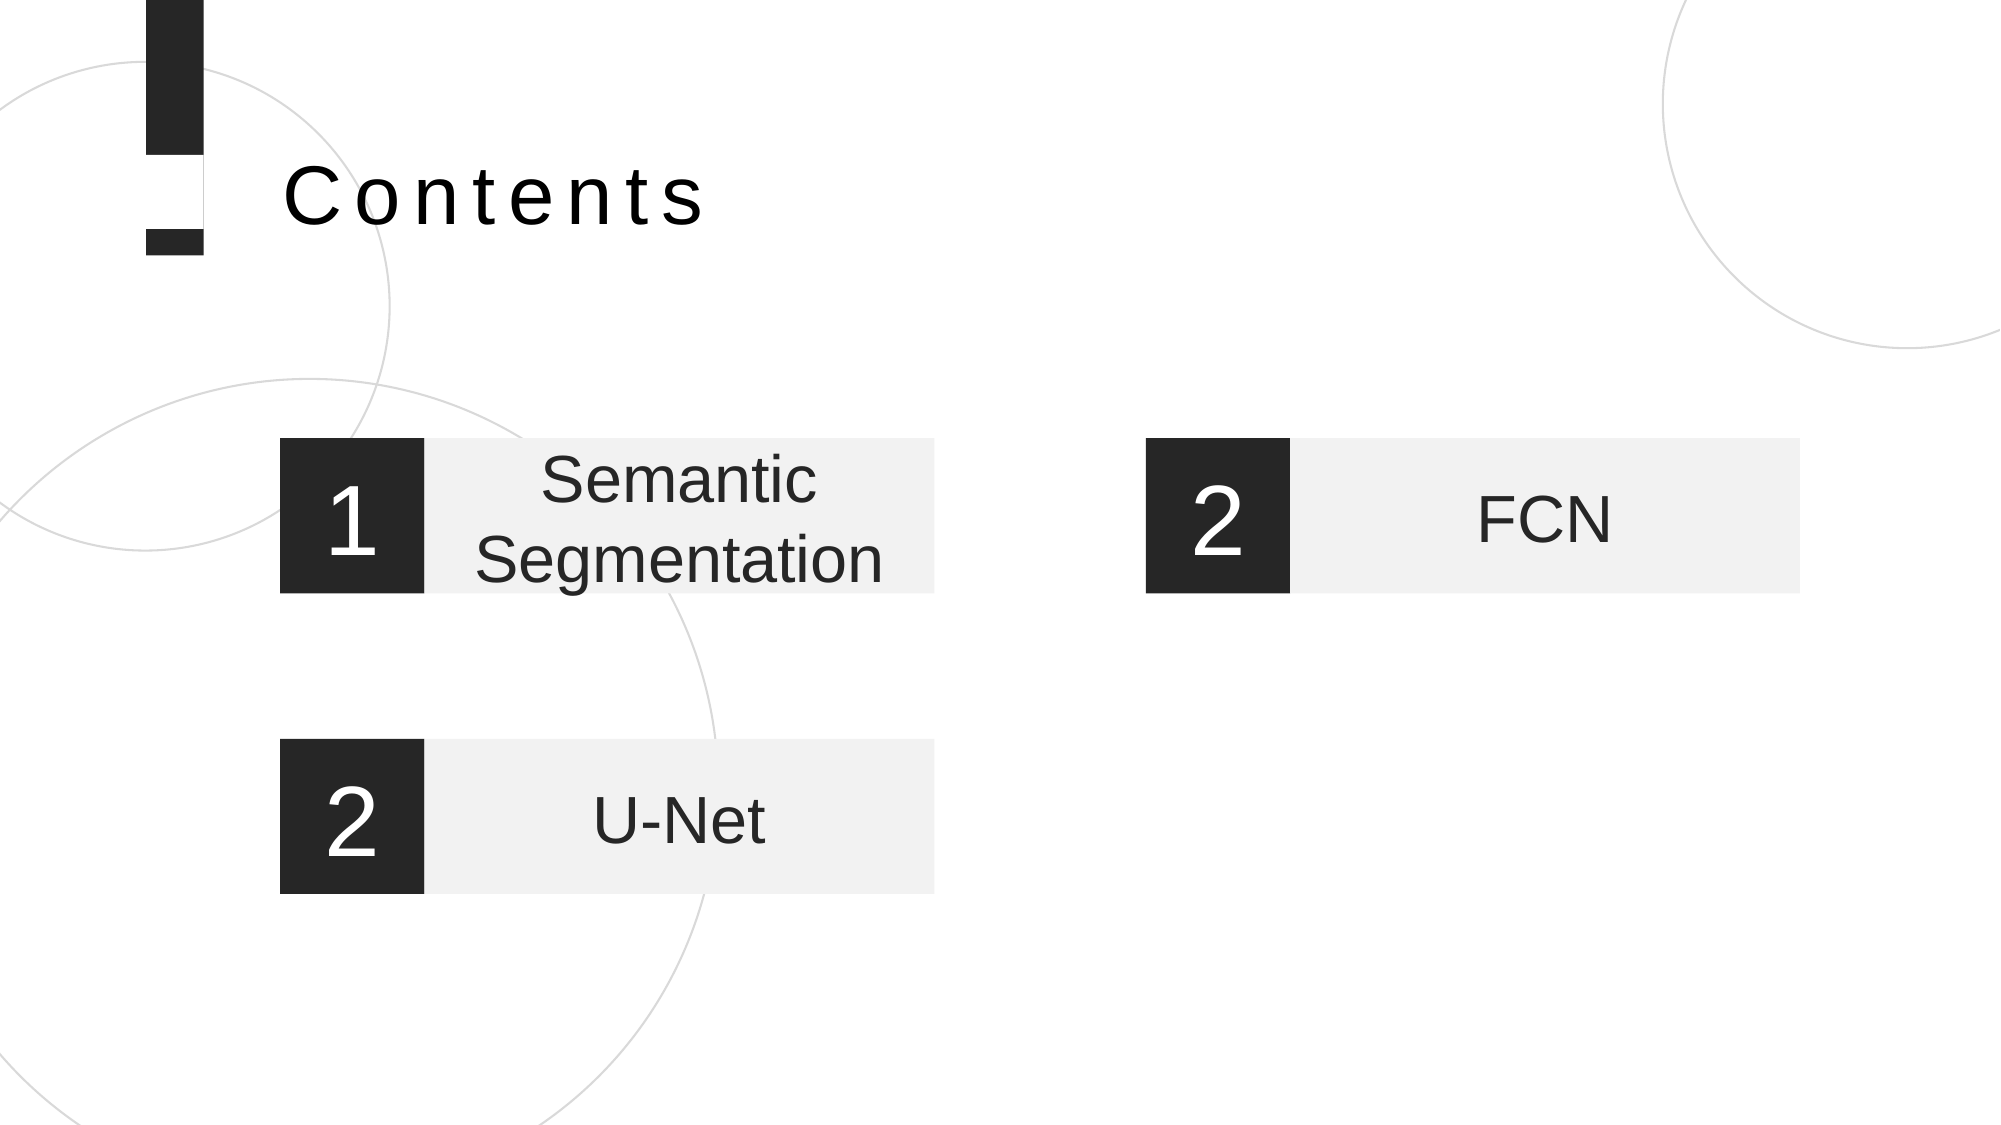

Contents

1
Semantic
Segmentation
2
FCN
2
U-Net